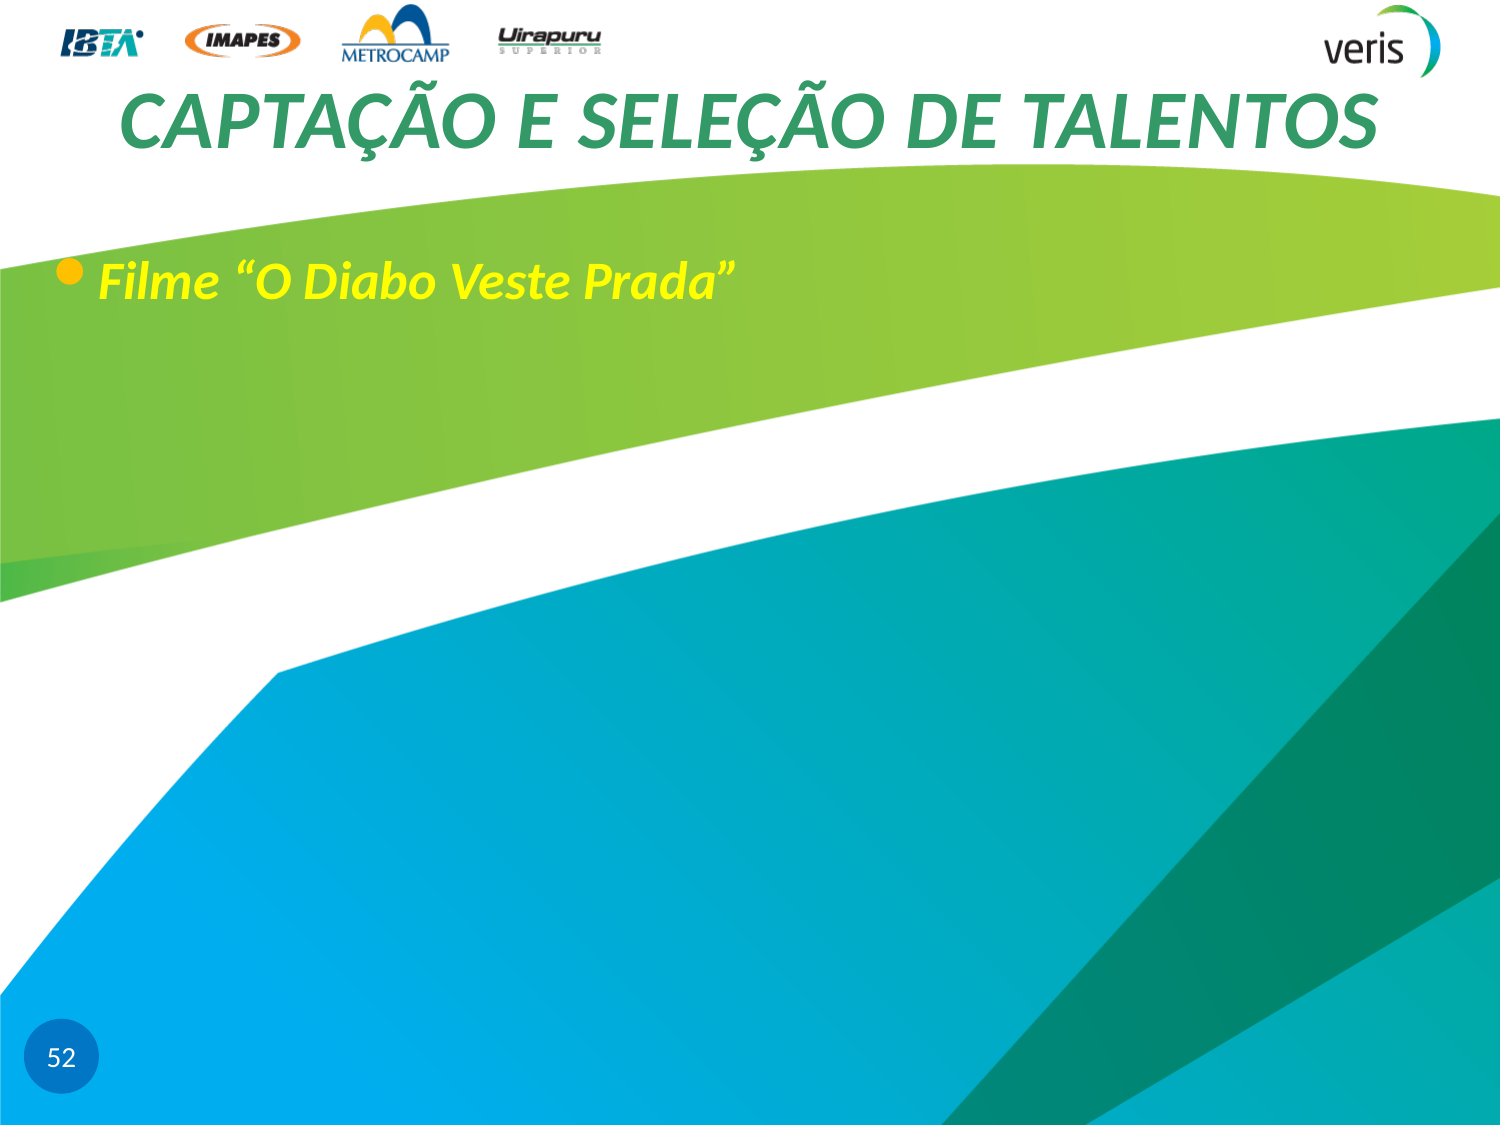

# CAPTAÇÃO E SELEÇÃO DE TALENTOS
Filme “O Diabo Veste Prada”
52